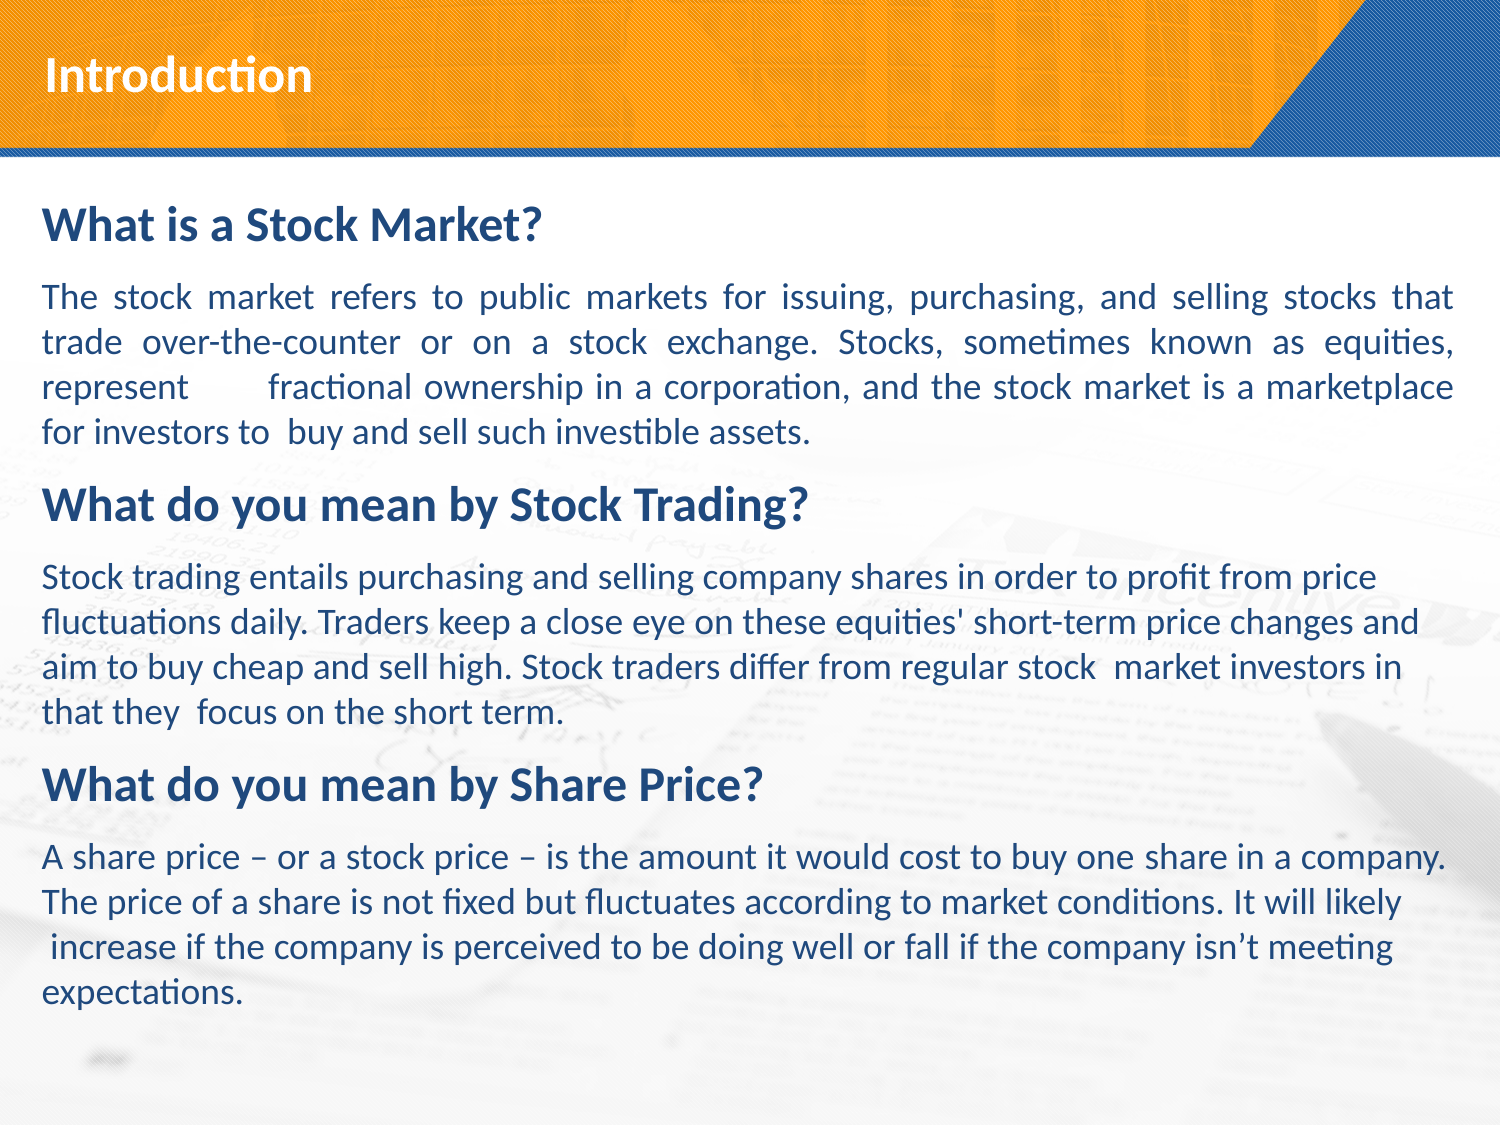

# Introduction
What is a Stock Market?

The stock market refers to public markets for issuing, purchasing, and selling stocks that trade over-the-counter or on a stock exchange. Stocks, sometimes known as equities, represent       fractional ownership in a corporation, and the stock market is a marketplace for investors to  buy and sell such investible assets.

What do you mean by Stock Trading?

Stock trading entails purchasing and selling company shares in order to profit from price          fluctuations daily. Traders keep a close eye on these equities' short-term price changes and     aim to buy cheap and sell high. Stock traders differ from regular stock  market investors in       that they  focus on the short term.

What do you mean by Share Price?

A share price – or a stock price – is the amount it would cost to buy one share in a company.  The price of a share is not fixed but fluctuates according to market conditions. It will likely        increase if the company is perceived to be doing well or fall if the company isn’t meeting        expectations.